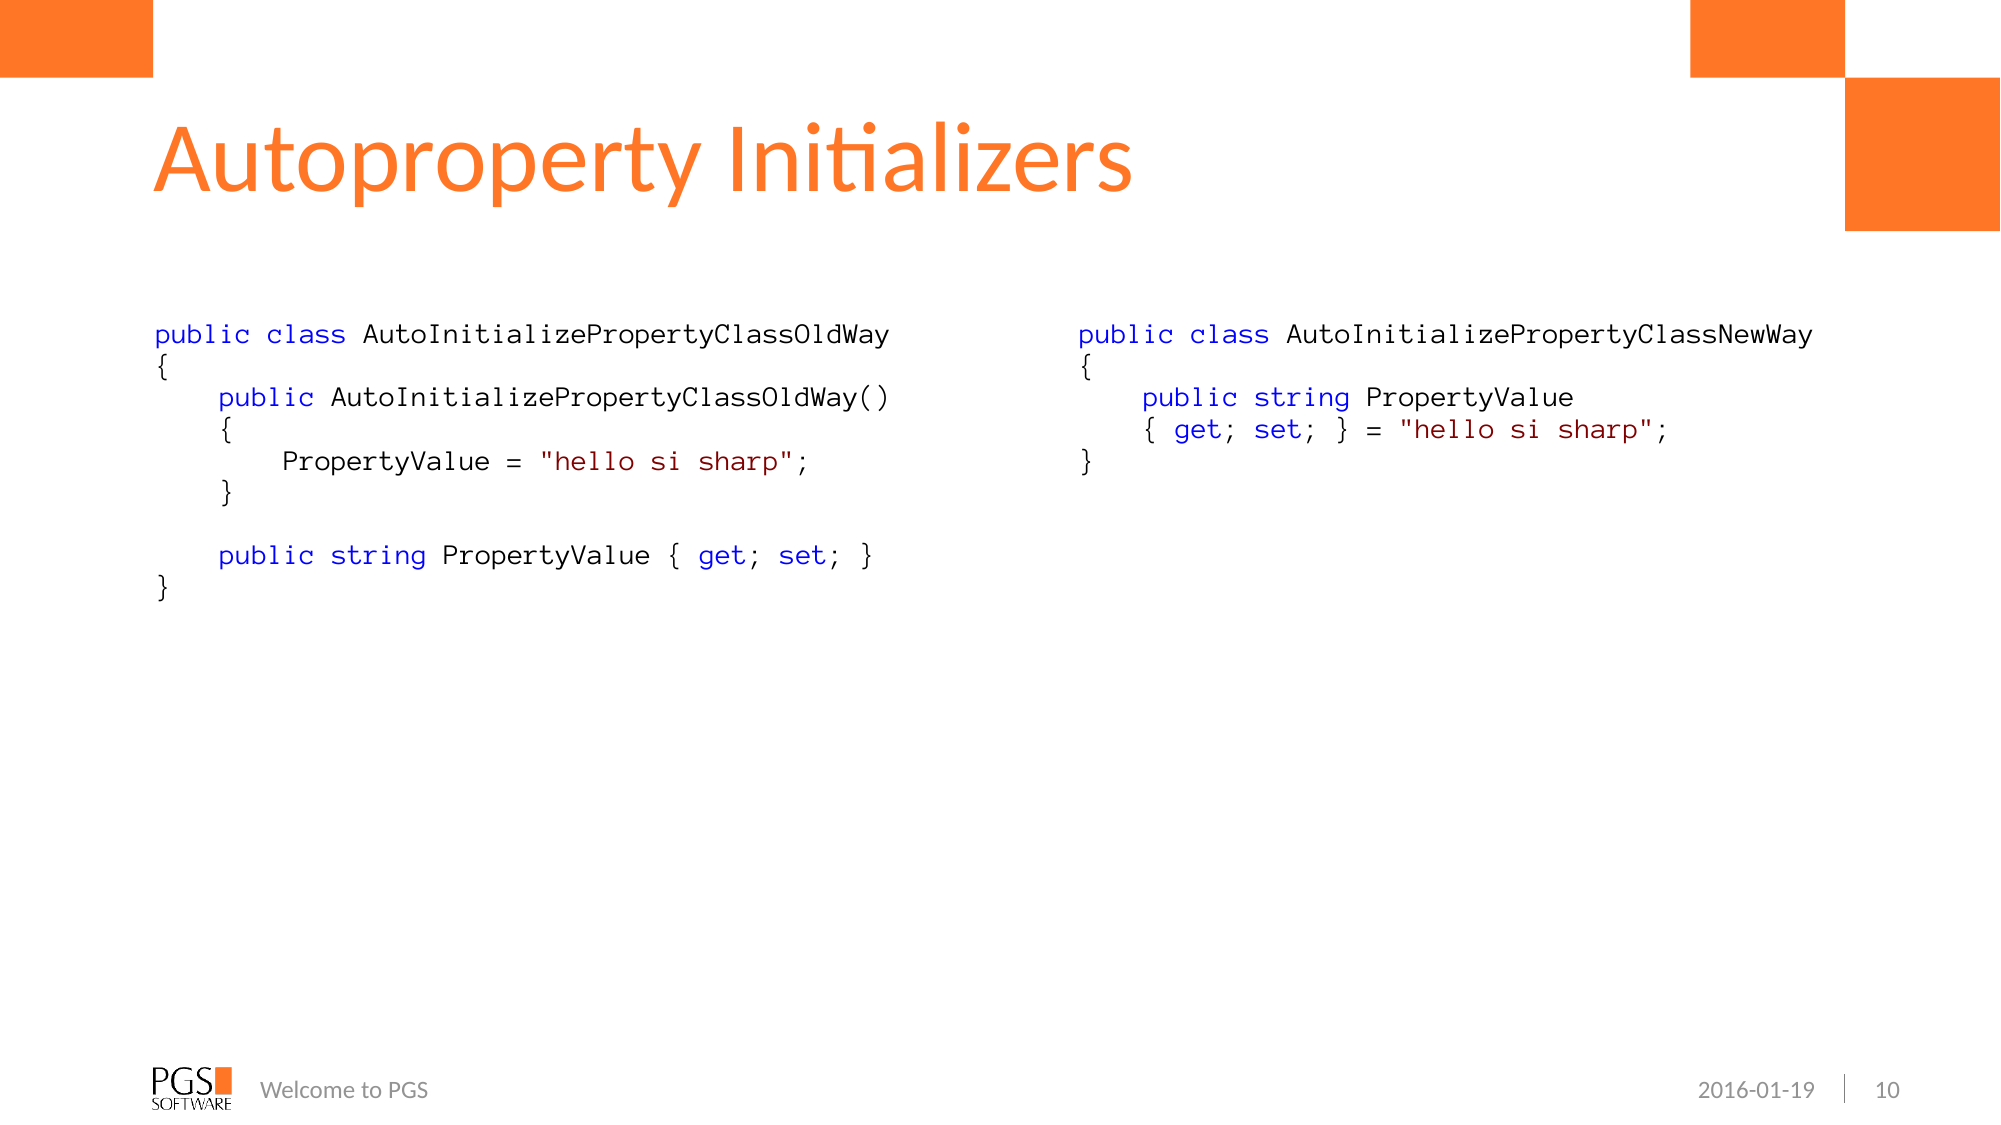

# Autoproperty Initializers
public class AutoInitializePropertyClassOldWay
{
    public AutoInitializePropertyClassOldWay()
    {
        PropertyValue = "hello si sharp";
    }
    public string PropertyValue { get; set; }
}

public class AutoInitializePropertyClassNewWay
{
    public string PropertyValue
    { get; set; } = "hello si sharp";
}

Welcome to PGS
2016-01-19
10